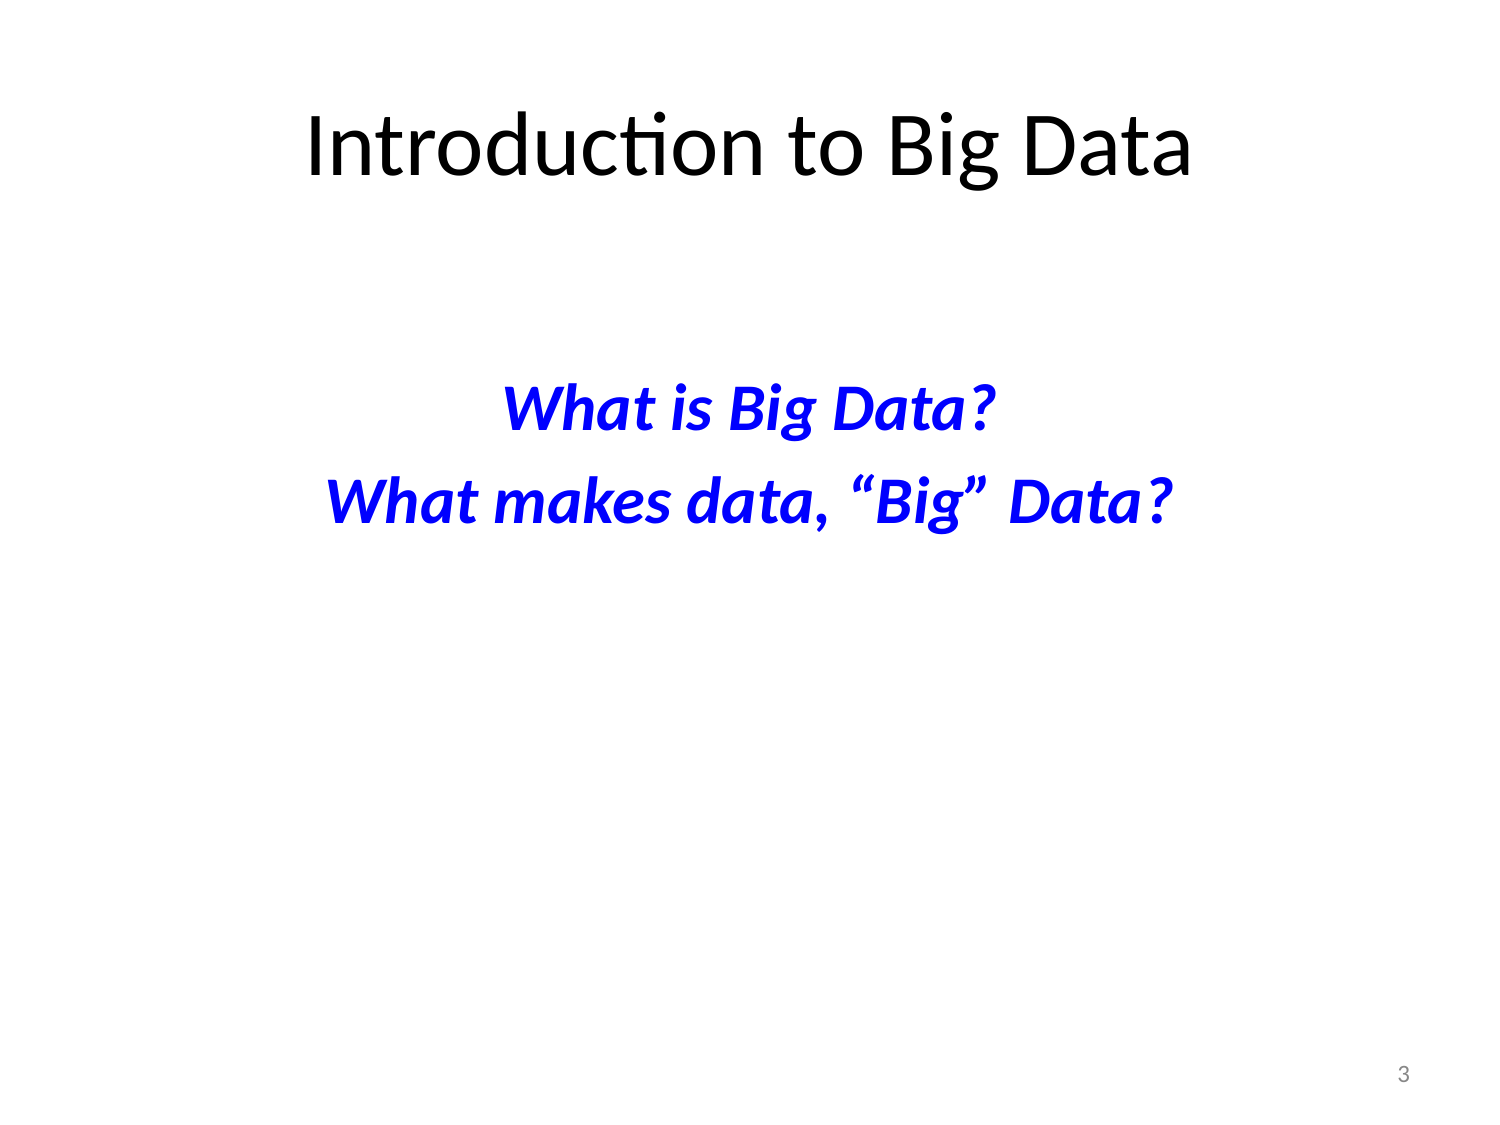

# Introduction to Big Data

What is Big Data?
What makes data, “Big” Data?
3